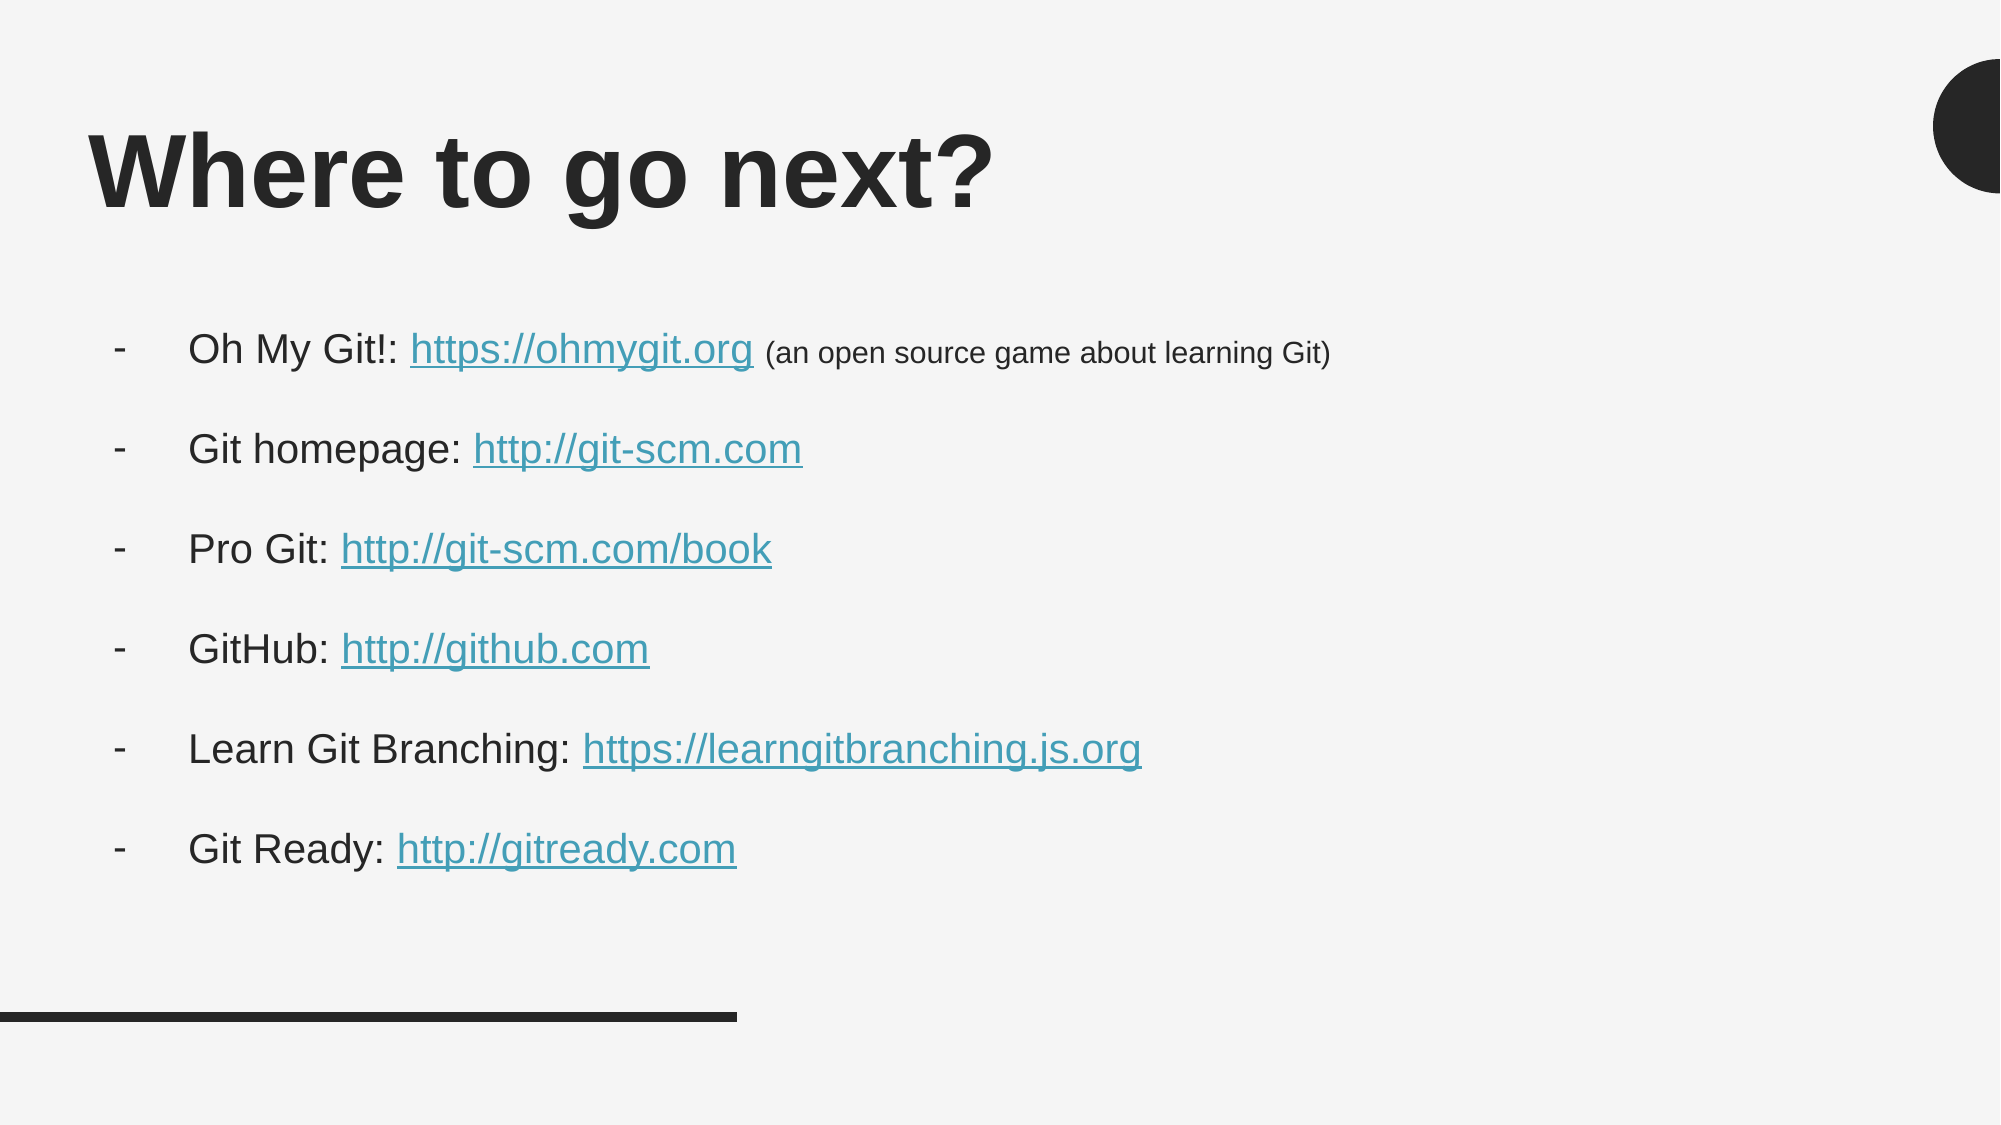

# Where to go next?
Oh My Git!: https://ohmygit.org (an open source game about learning Git)
Git homepage: http://git-scm.com
Pro Git: http://git-scm.com/book
GitHub: http://github.com
Learn Git Branching: https://learngitbranching.js.org
Git Ready: http://gitready.com